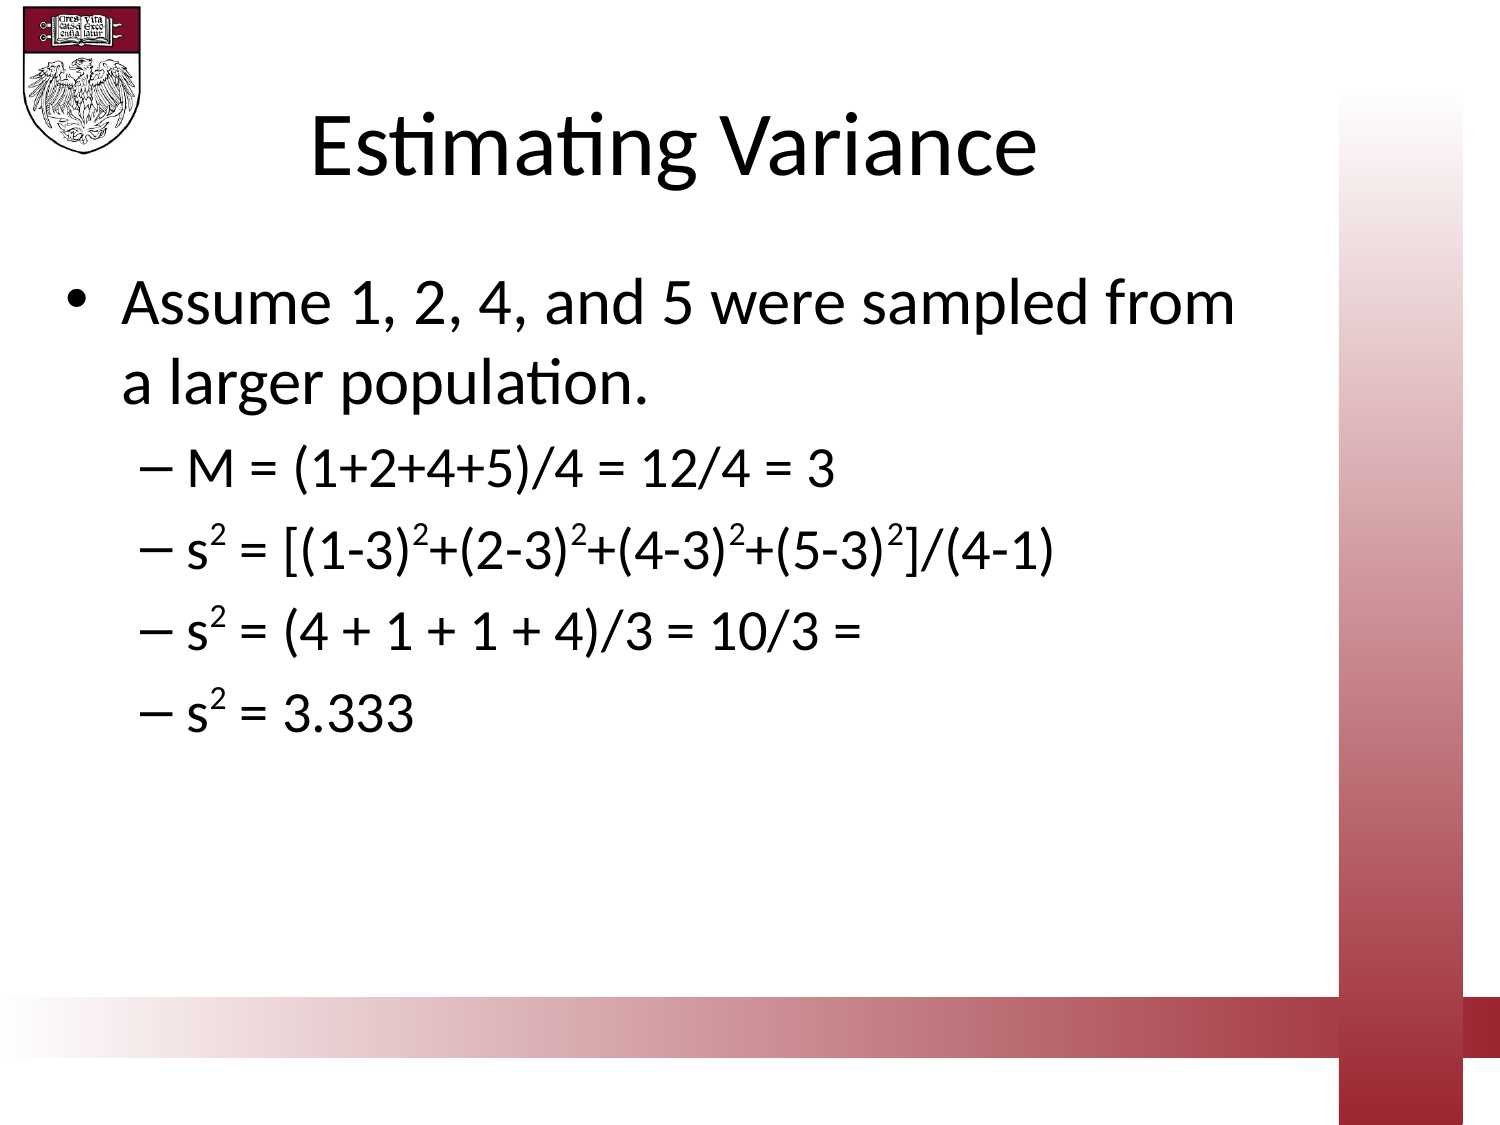

Estimating Variance
Assume 1, 2, 4, and 5 were sampled from a larger population.
M = (1+2+4+5)/4 = 12/4 = 3
s2 = [(1-3)2+(2-3)2+(4-3)2+(5-3)2]/(4-1)
s2 = (4 + 1 + 1 + 4)/3 = 10/3 =
s2 = 3.333